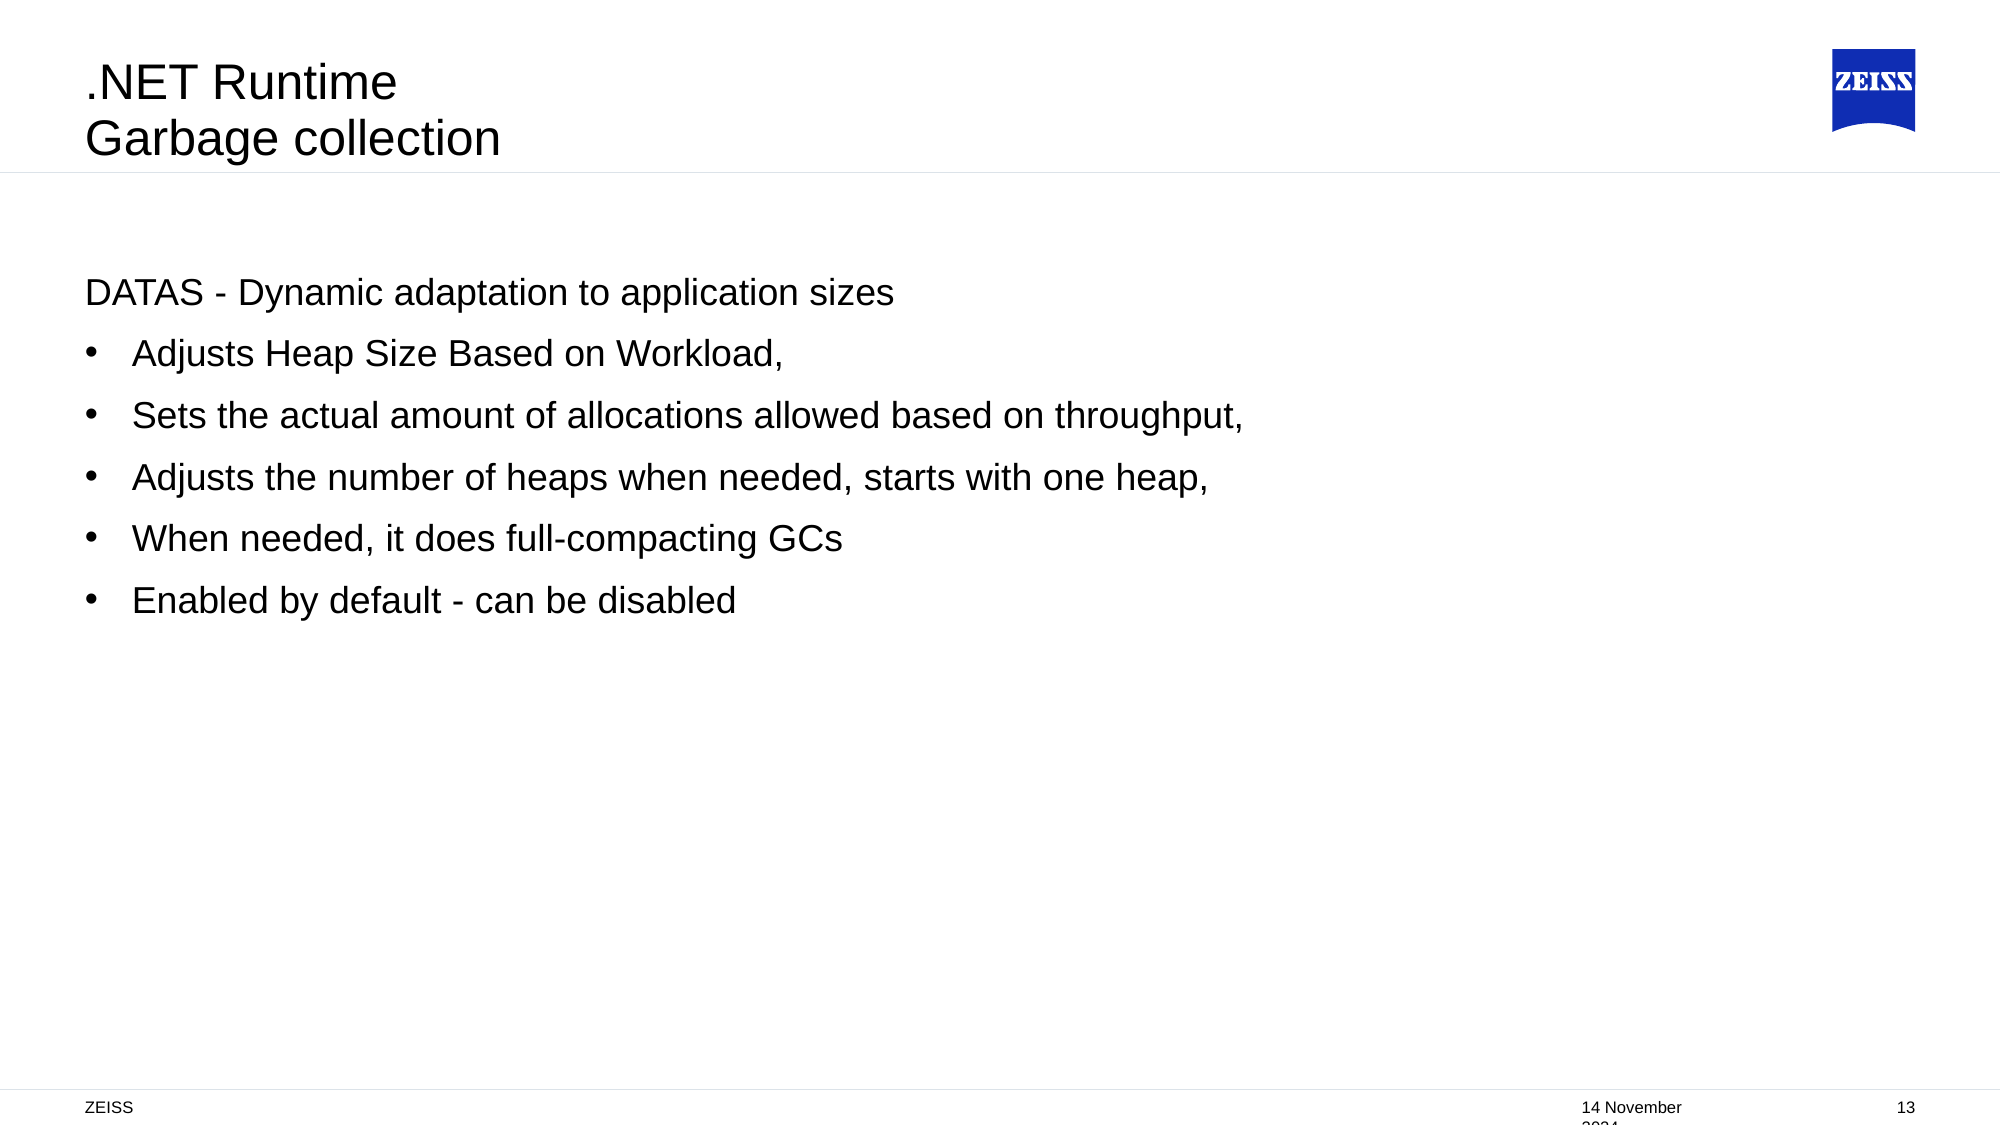

# .NET Runtime
Garbage collection
DATAS - Dynamic adaptation to application sizes
Adjusts Heap Size Based on Workload,
Sets the actual amount of allocations allowed based on throughput,
Adjusts the number of heaps when needed, starts with one heap,
When needed, it does full-compacting GCs
Enabled by default - can be disabled

ZEISS
14 November 2024
13